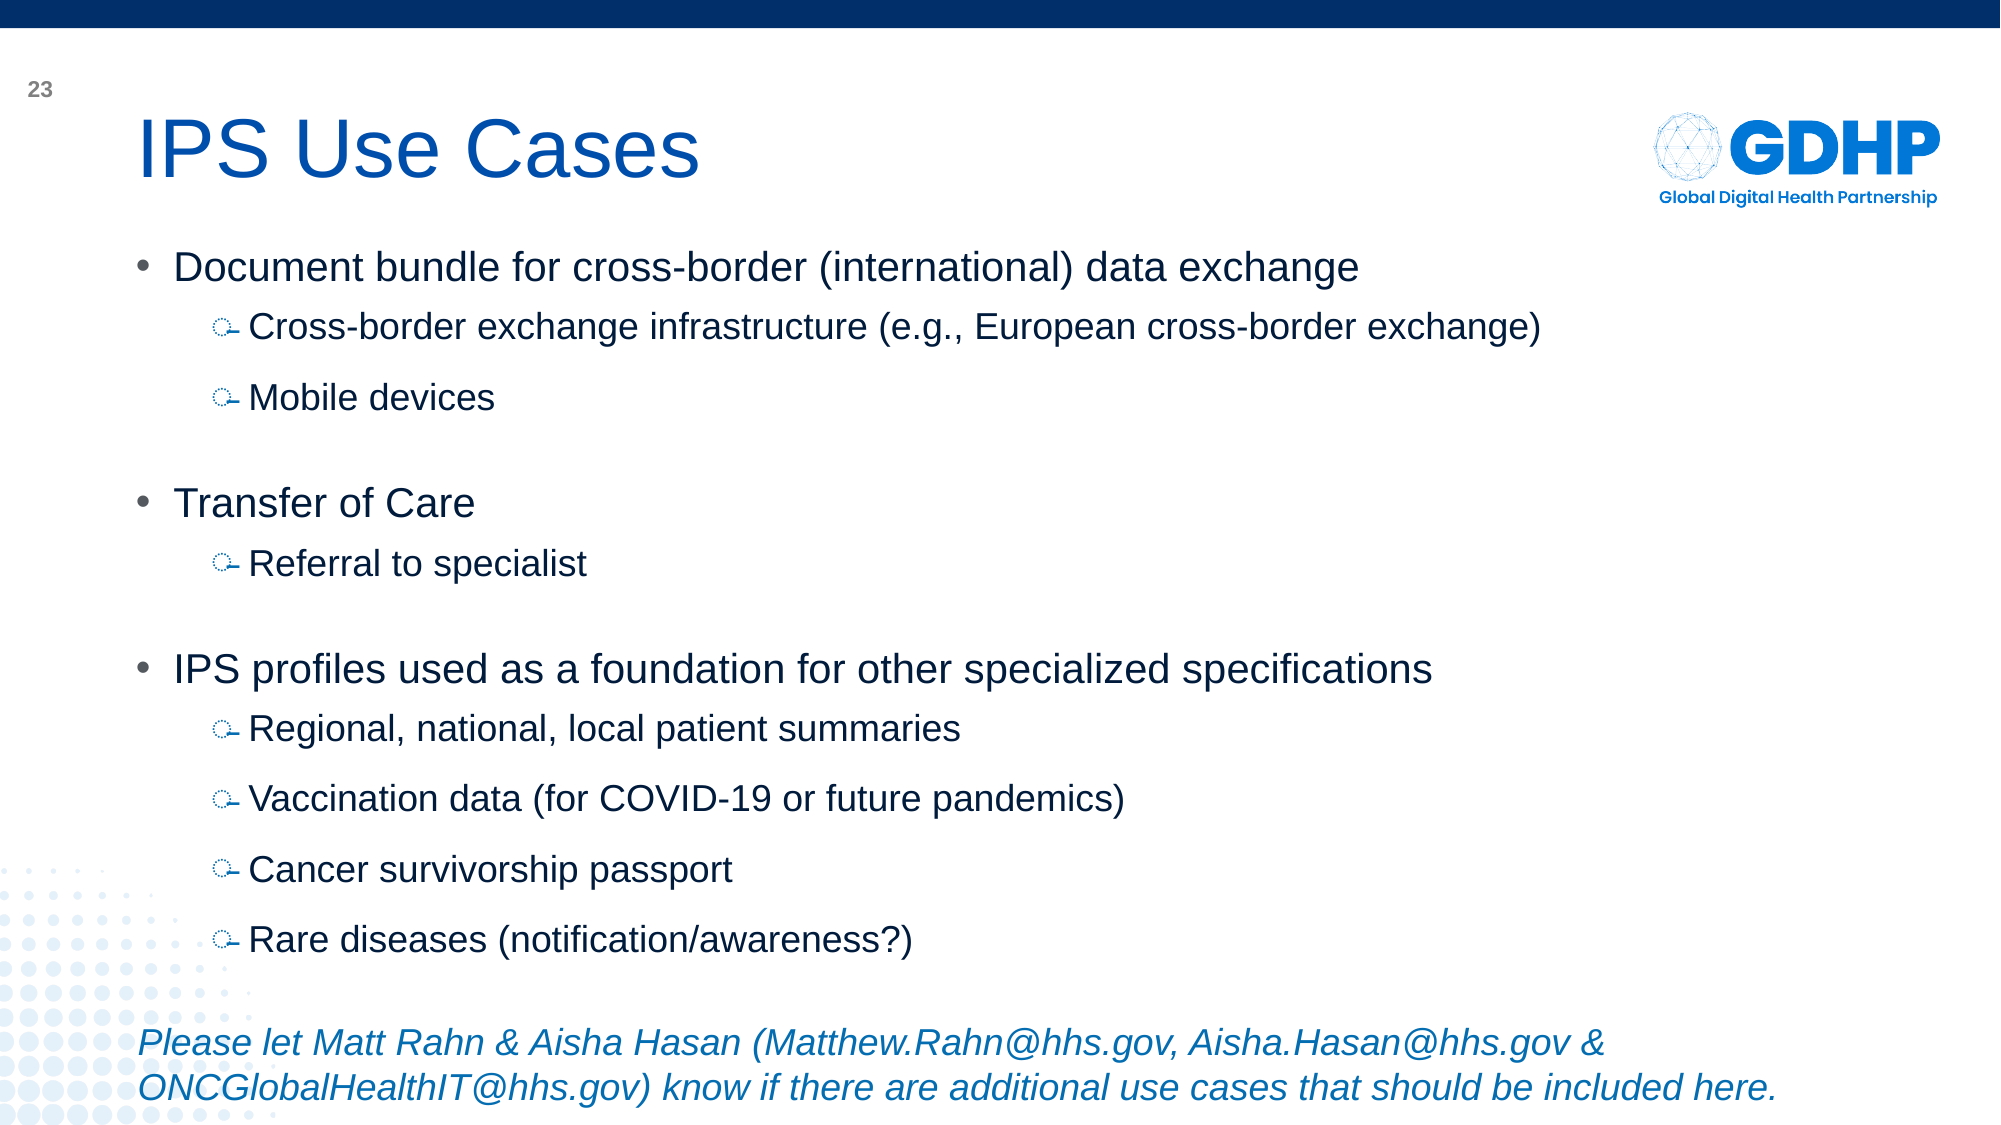

# IPS Use Cases
Document bundle for cross-border (international) data exchange
Cross-border exchange infrastructure (e.g., European cross-border exchange)
Mobile devices
Transfer of Care
Referral to specialist
IPS profiles used as a foundation for other specialized specifications
Regional, national, local patient summaries
Vaccination data (for COVID-19 or future pandemics)
Cancer survivorship passport
Rare diseases (notification/awareness?)
Please let Matt Rahn & Aisha Hasan (Matthew.Rahn@hhs.gov, Aisha.Hasan@hhs.gov & ONCGlobalHealthIT@hhs.gov) know if there are additional use cases that should be included here.